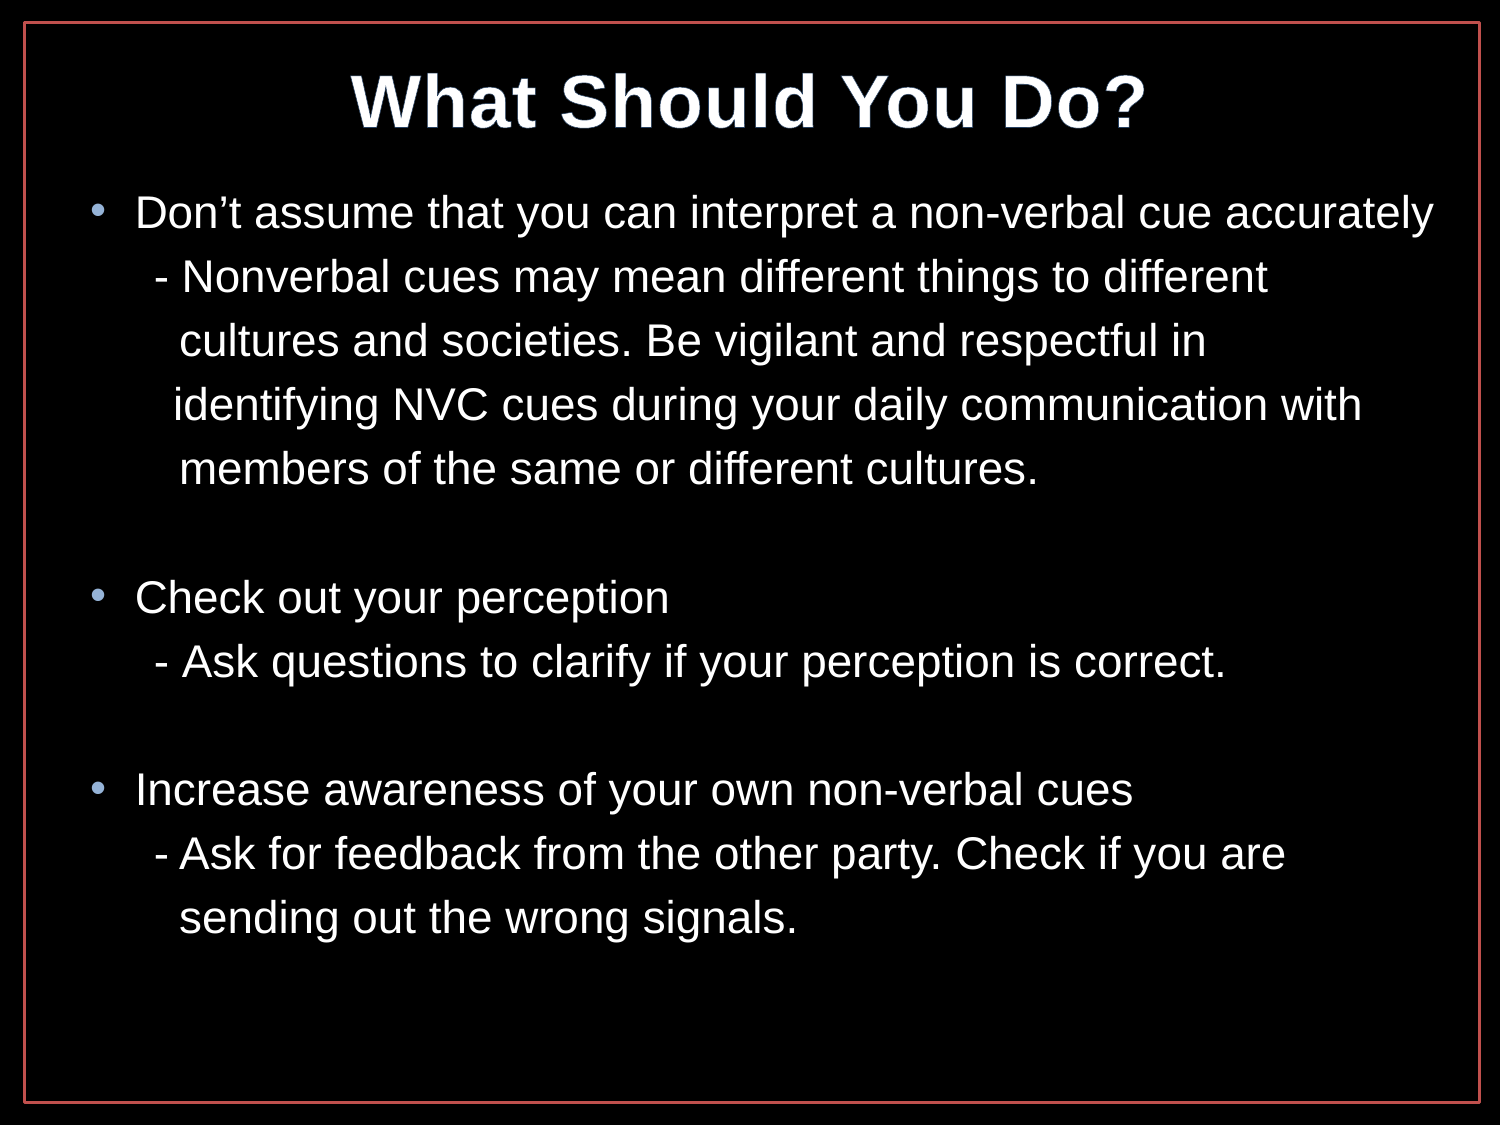

# What Should You Do?
Don’t assume that you can interpret a non-verbal cue accurately
     - Nonverbal cues may mean different things to different
       cultures and societies. Be vigilant and respectful in
	   identifying NVC cues during your daily communication with
       members of the same or different cultures.

Check out your perception
     - Ask questions to clarify if your perception is correct.

Increase awareness of your own non-verbal cues
     - Ask for feedback from the other party. Check if you are
       sending out the wrong signals.